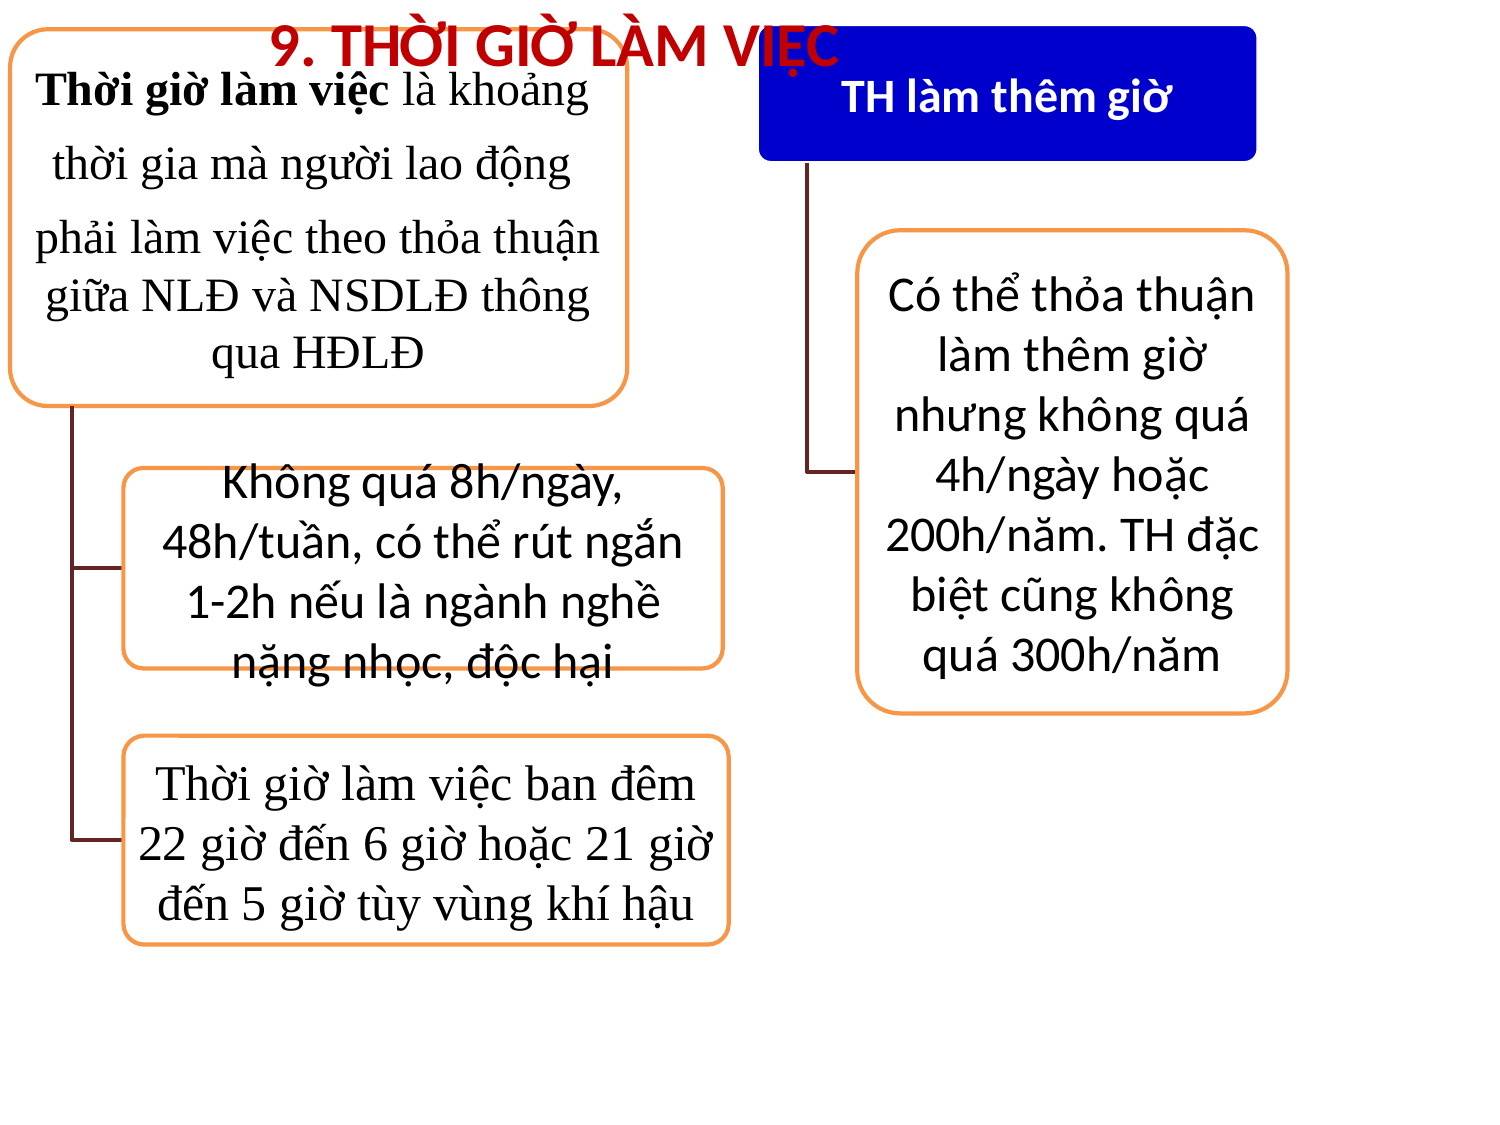

9. THỜI GIỜ LÀM VIỆC
Thời giờ làm việc là khoảng
thời gia mà người lao động
phải làm việc theo thỏa thuận giữa NLĐ và NSDLĐ thông qua HĐLĐ
Không quá 8h/ngày, 48h/tuần, có thể rút ngắn 1-2h nếu là ngành nghề nặng nhọc, độc hại
Thời giờ làm việc ban đêm 22 giờ đến 6 giờ hoặc 21 giờ đến 5 giờ tùy vùng khí hậu
TH làm thêm giờ
Có thể thỏa thuận làm thêm giờ nhưng không quá 4h/ngày hoặc 200h/năm. TH đặc biệt cũng không quá 300h/năm